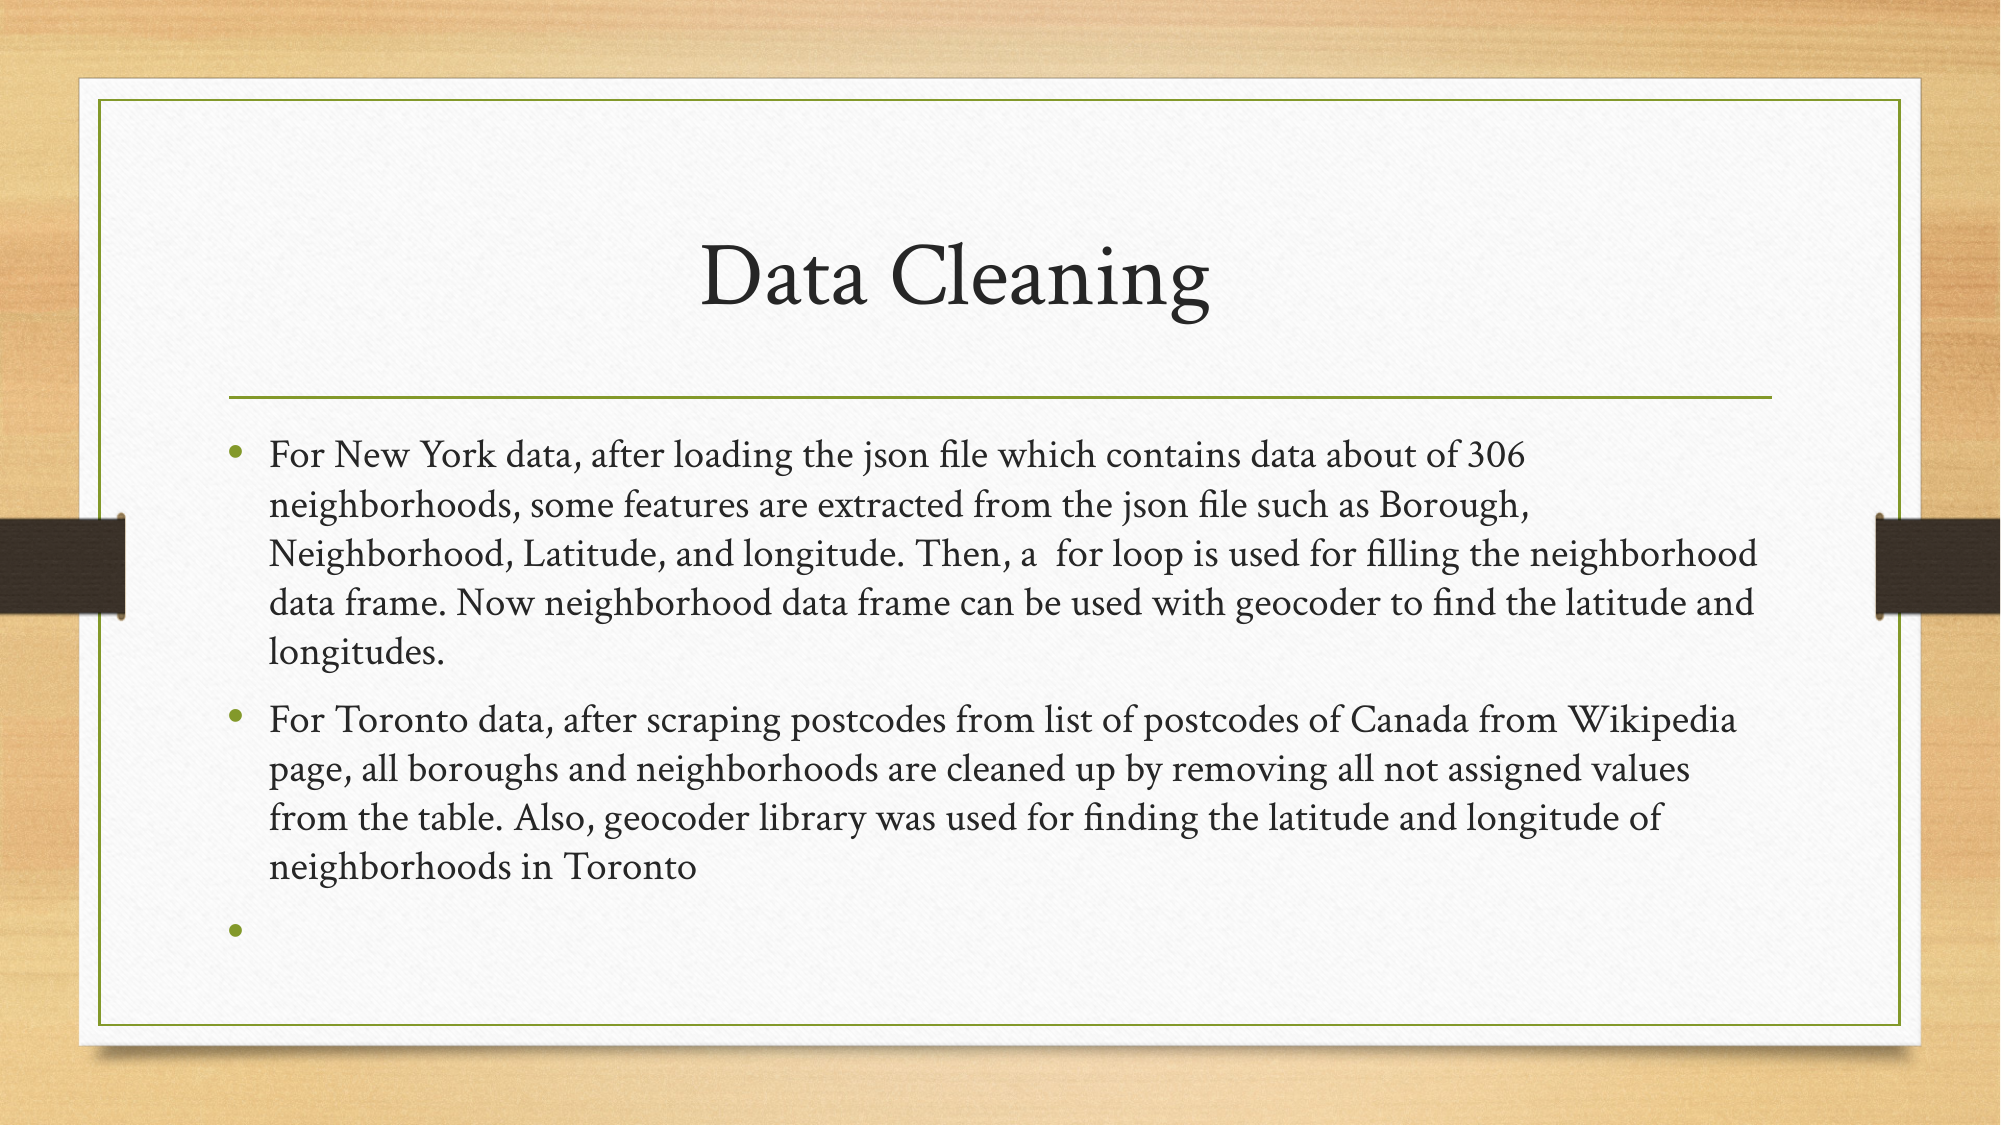

# Data Cleaning
For New York data, after loading the json file which contains data about of 306 neighborhoods, some features are extracted from the json file such as Borough, Neighborhood, Latitude, and longitude. Then, a  for loop is used for filling the neighborhood data frame. Now neighborhood data frame can be used with geocoder to find the latitude and longitudes.
For Toronto data, after scraping postcodes from list of postcodes of Canada from Wikipedia page, all boroughs and neighborhoods are cleaned up by removing all not assigned values from the table. Also, geocoder library was used for finding the latitude and longitude of neighborhoods in Toronto